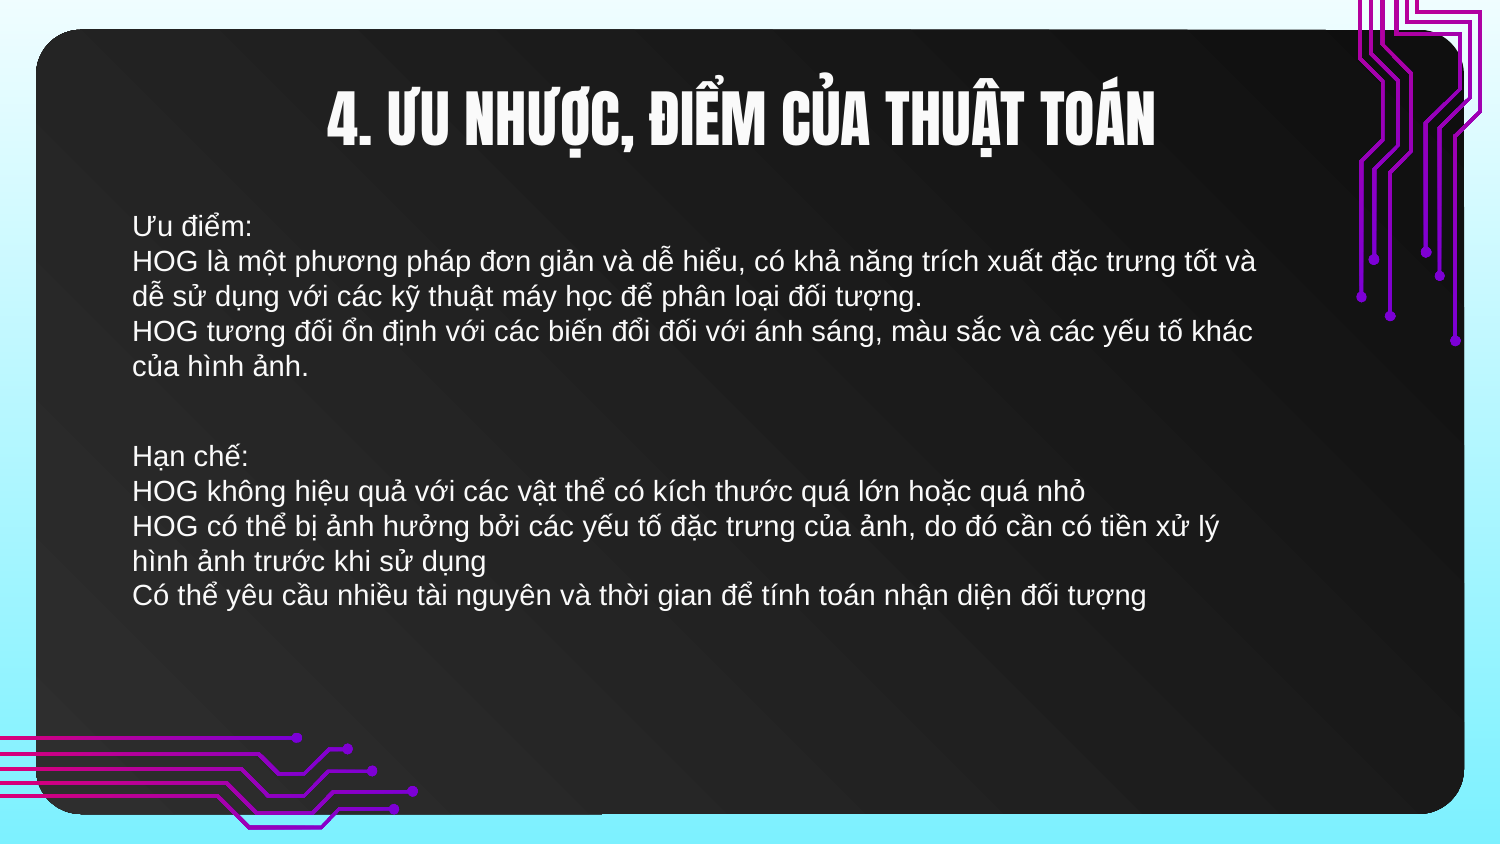

# 4. ƯU NHƯỢC, ĐIỂM CỦA THUẬT TOÁN
Ưu điểm:
HOG là một phương pháp đơn giản và dễ hiểu, có khả năng trích xuất đặc trưng tốt và dễ sử dụng với các kỹ thuật máy học để phân loại đối tượng.
HOG tương đối ổn định với các biến đổi đối với ánh sáng, màu sắc và các yếu tố khác của hình ảnh.

Hạn chế:
HOG không hiệu quả với các vật thể có kích thước quá lớn hoặc quá nhỏ
HOG có thể bị ảnh hưởng bởi các yếu tố đặc trưng của ảnh, do đó cần có tiền xử lý hình ảnh trước khi sử dụng
Có thể yêu cầu nhiều tài nguyên và thời gian để tính toán nhận diện đối tượng